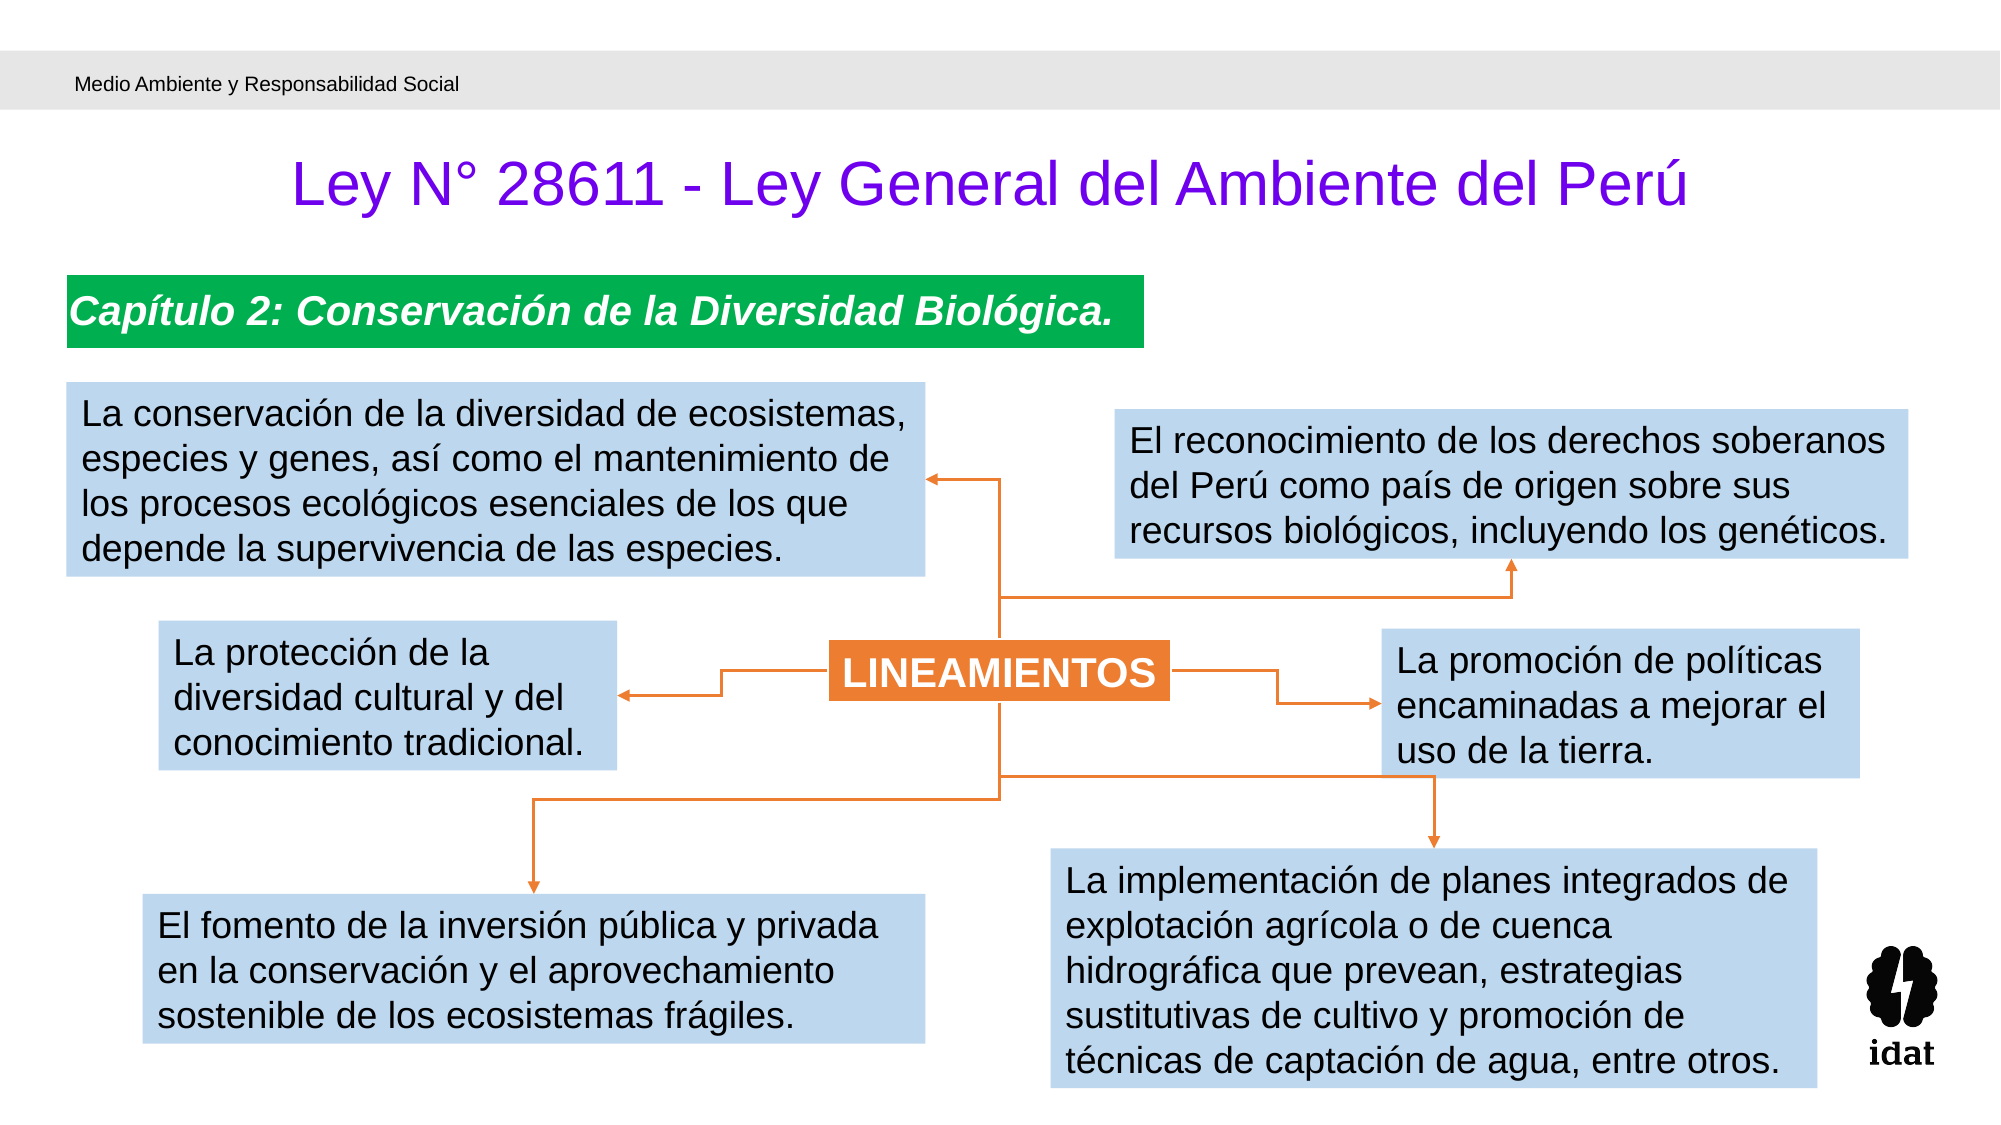

Medio Ambiente y Responsabilidad Social
Ley N° 28611 - Ley General del Ambiente del Perú

Capítulo 2: Conservación de la Diversidad Biológica.
La conservación de la diversidad de ecosistemas, especies y genes, así como el mantenimiento de los procesos ecológicos esenciales de los que depende la supervivencia de las especies.
El reconocimiento de los derechos soberanos del Perú como país de origen sobre sus recursos biológicos, incluyendo los genéticos.
La protección de la diversidad cultural y del conocimiento tradicional.
La promoción de políticas encaminadas a mejorar el uso de la tierra.
LINEAMIENTOS
La implementación de planes integrados de explotación agrícola o de cuenca hidrográfica que prevean, estrategias sustitutivas de cultivo y promoción de técnicas de captación de agua, entre otros.
El fomento de la inversión pública y privada en la conservación y el aprovechamiento sostenible de los ecosistemas frágiles.